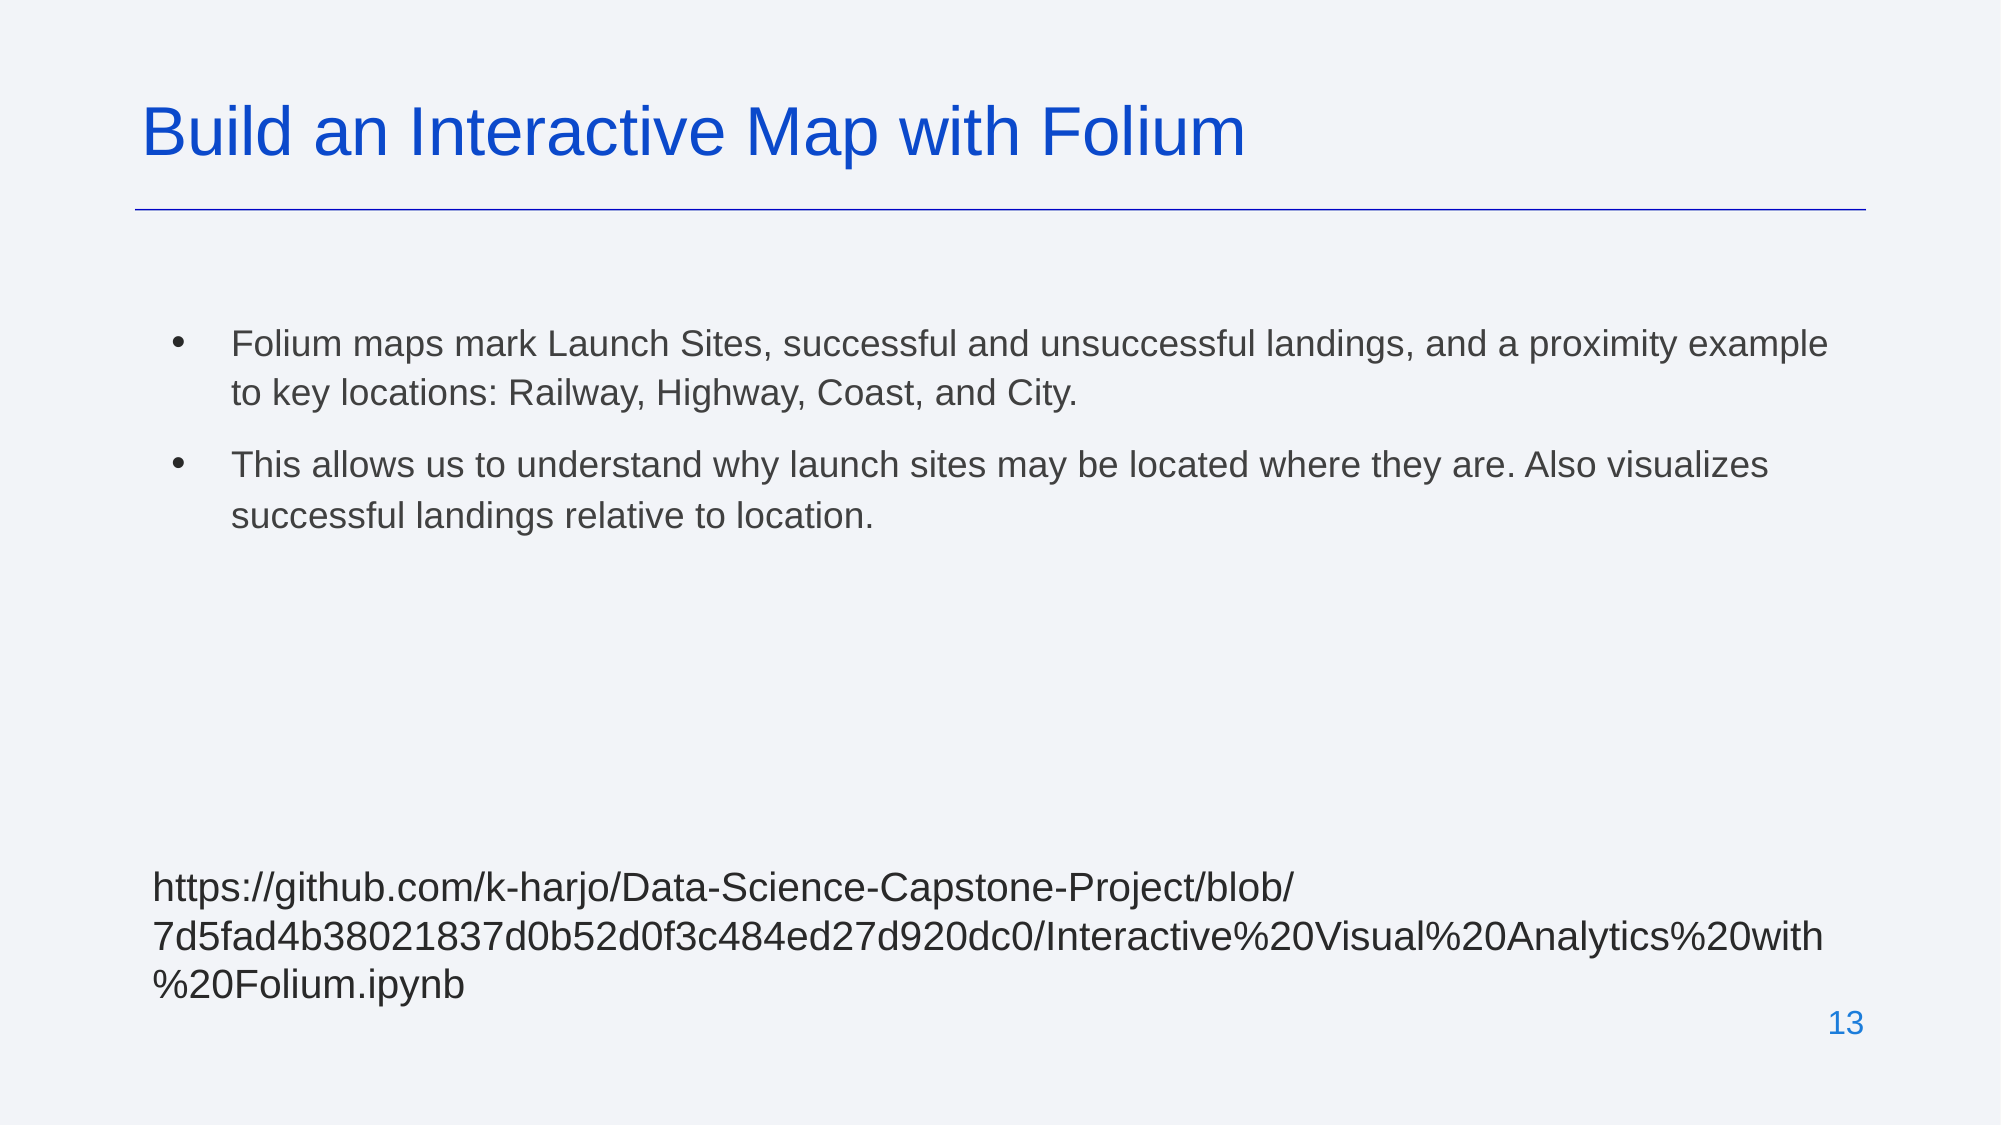

Build an Interactive Map with Folium
Folium maps mark Launch Sites, successful and unsuccessful landings, and a proximity example  to key locations: Railway, Highway, Coast, and City.
This allows us to understand why launch sites may be located where they are. Also visualizes  successful landings relative to location.

https://github.com/k-harjo/Data-Science-Capstone-Project/blob/7d5fad4b38021837d0b52d0f3c484ed27d920dc0/Interactive%20Visual%20Analytics%20with%20Folium.ipynb

13